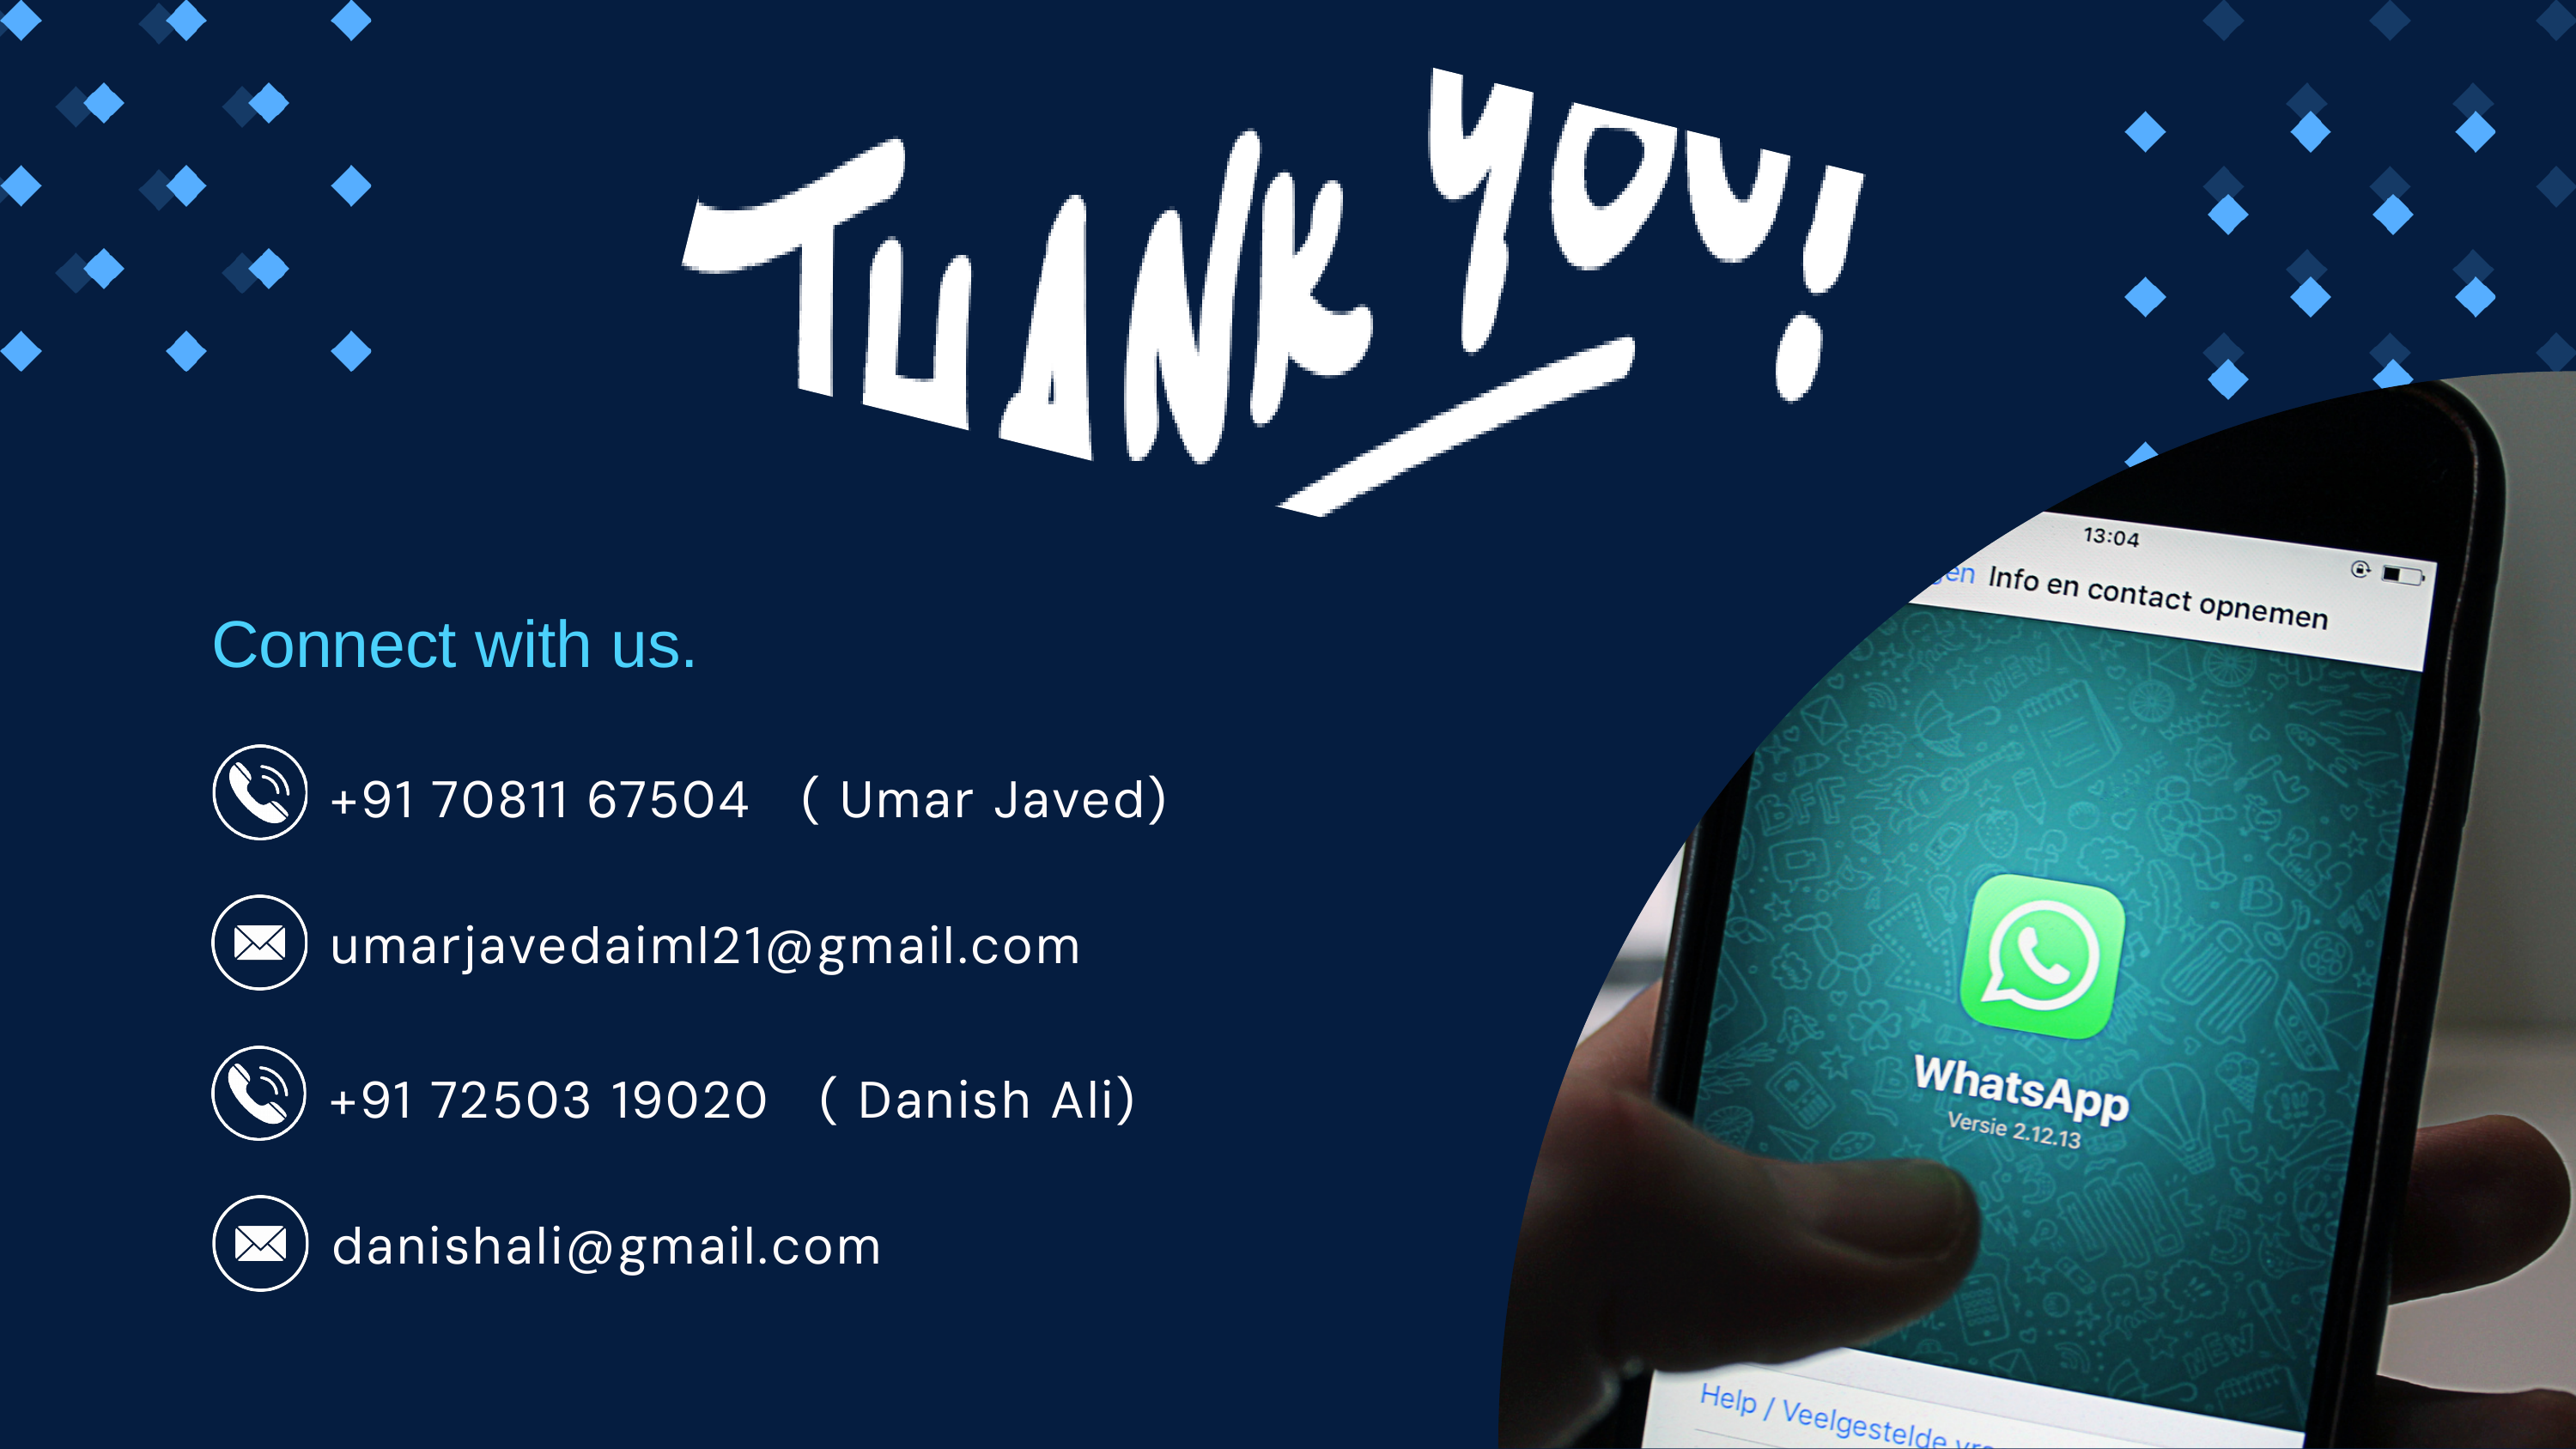

Connect with us.

+91 70811 67504   ( Umar Javed)

umarjavedaiml21@gmail.com

+91 72503 19020   ( Danish Ali)

danishali@gmail.com